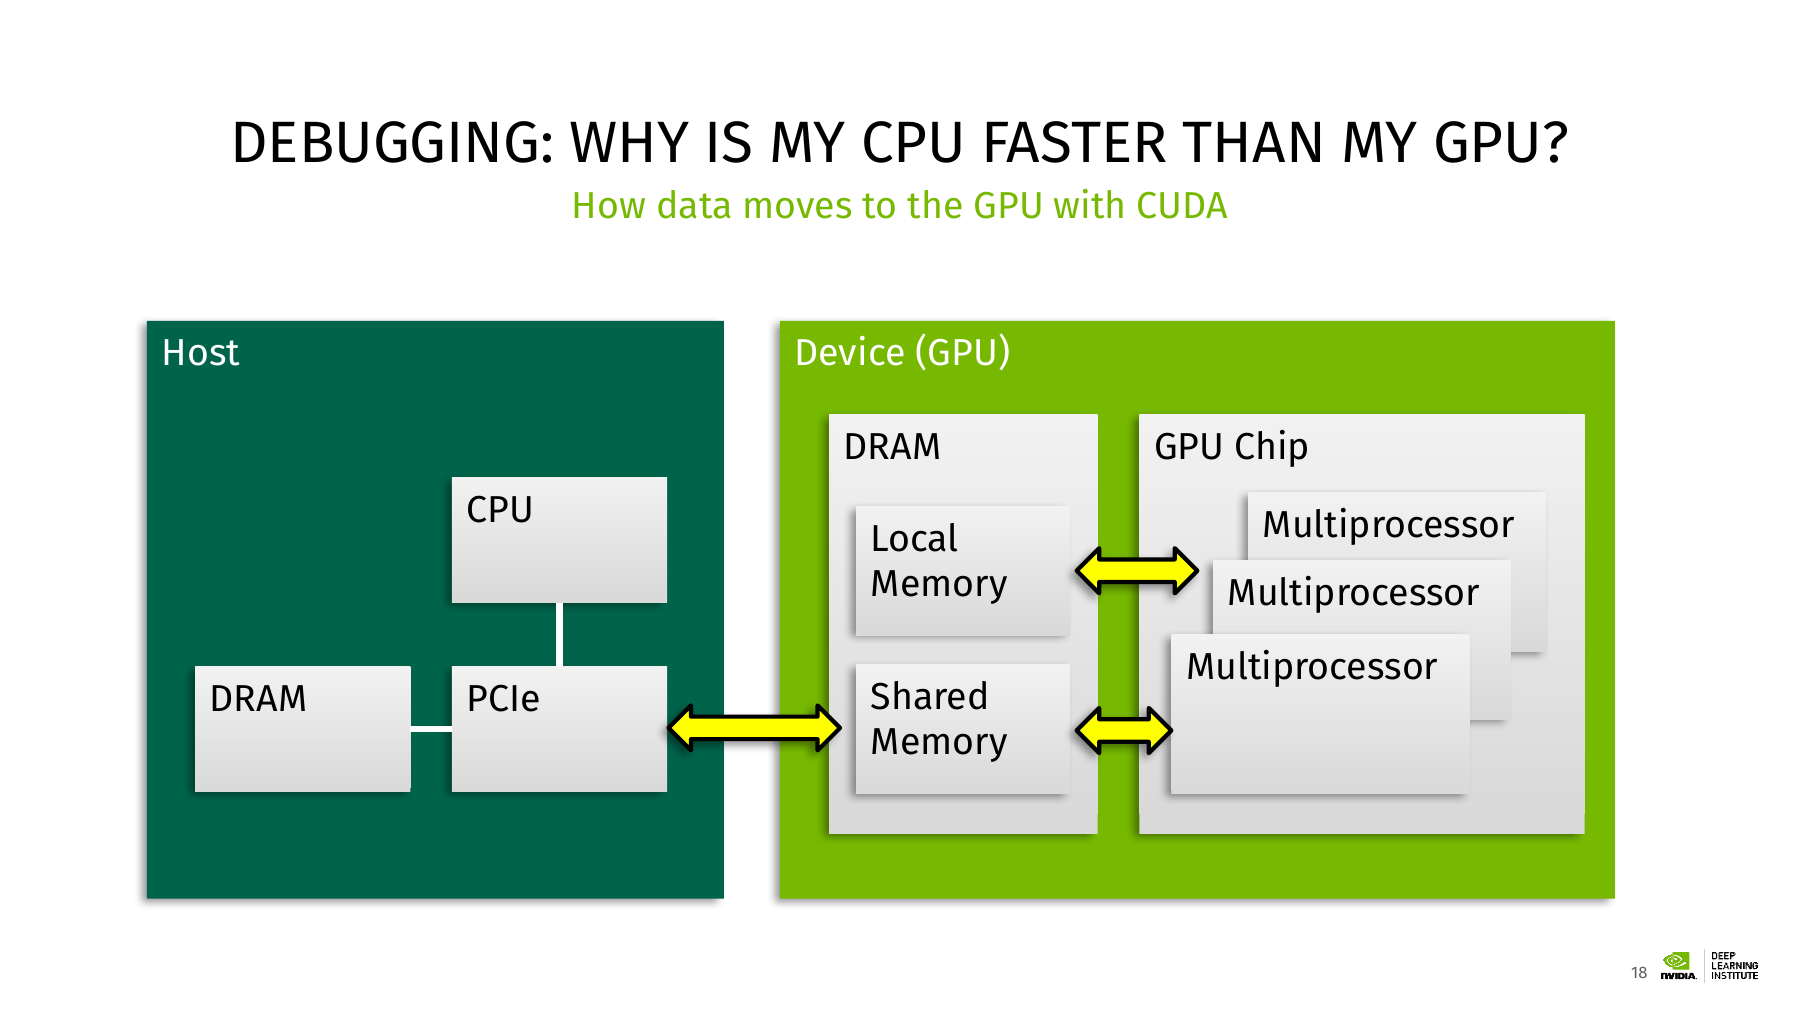

# Debugging: Why Is My CPU Faster Than My GPU?
How data moves to the GPU with CUDA
Host
Device (GPU)
GPU Chip
DRAM
CPU
Multiprocessor
Local Memory

Multiprocessor
Multiprocessor
Shared Memory
DRAM
PCIe